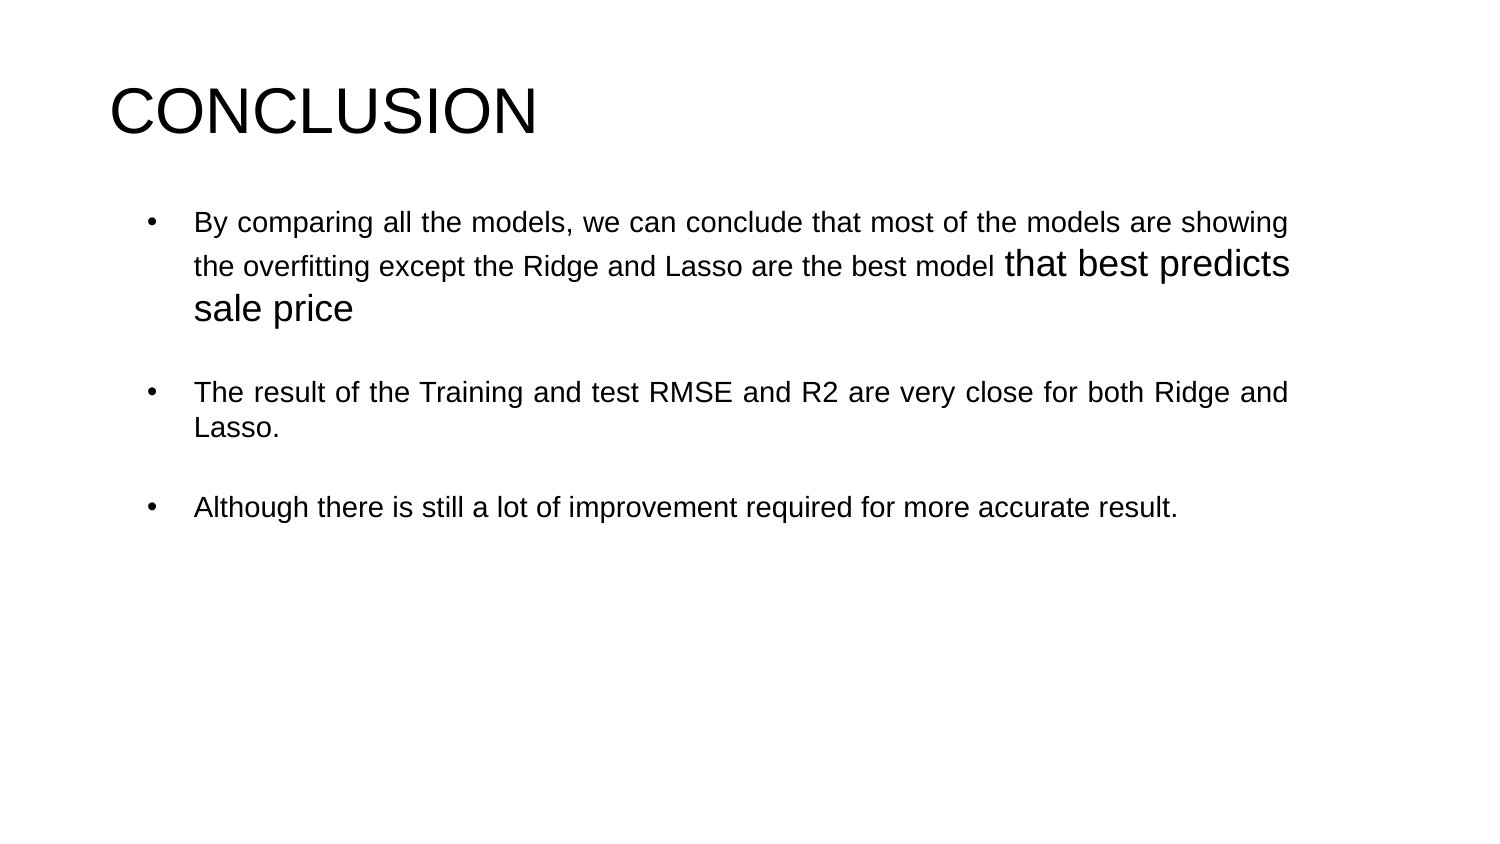

# CONCLUSION
By comparing all the models, we can conclude that most of the models are showing the overfitting except the Ridge and Lasso are the best model that best predicts sale price

The result of the Training and test RMSE and R2 are very close for both Ridge and Lasso.

Although there is still a lot of improvement required for more accurate result.